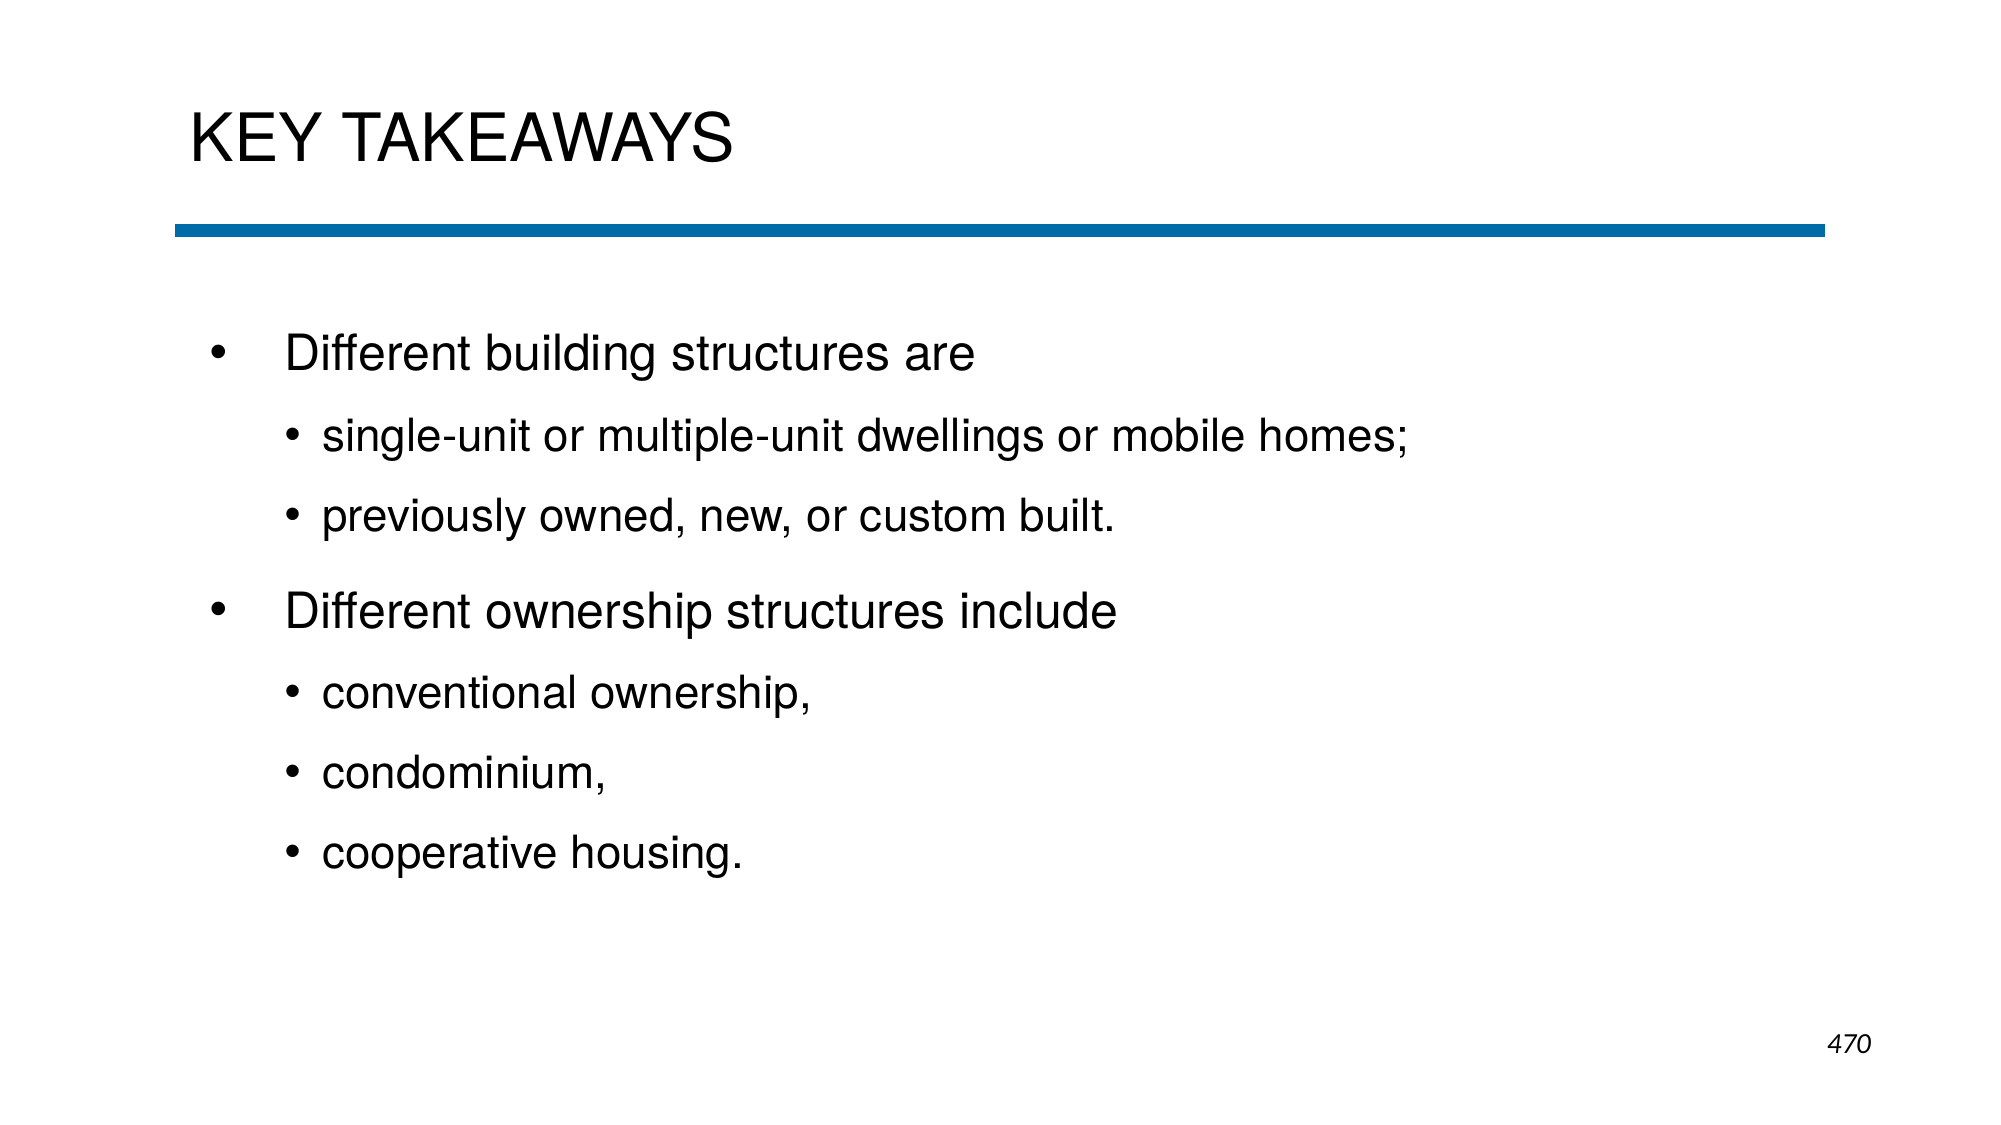

# Key Takeaways
Different building structures are
single-unit or multiple-unit dwellings or mobile homes;
previously owned, new, or custom built.
Different ownership structures include
conventional ownership,
condominium,
cooperative housing.

1-470